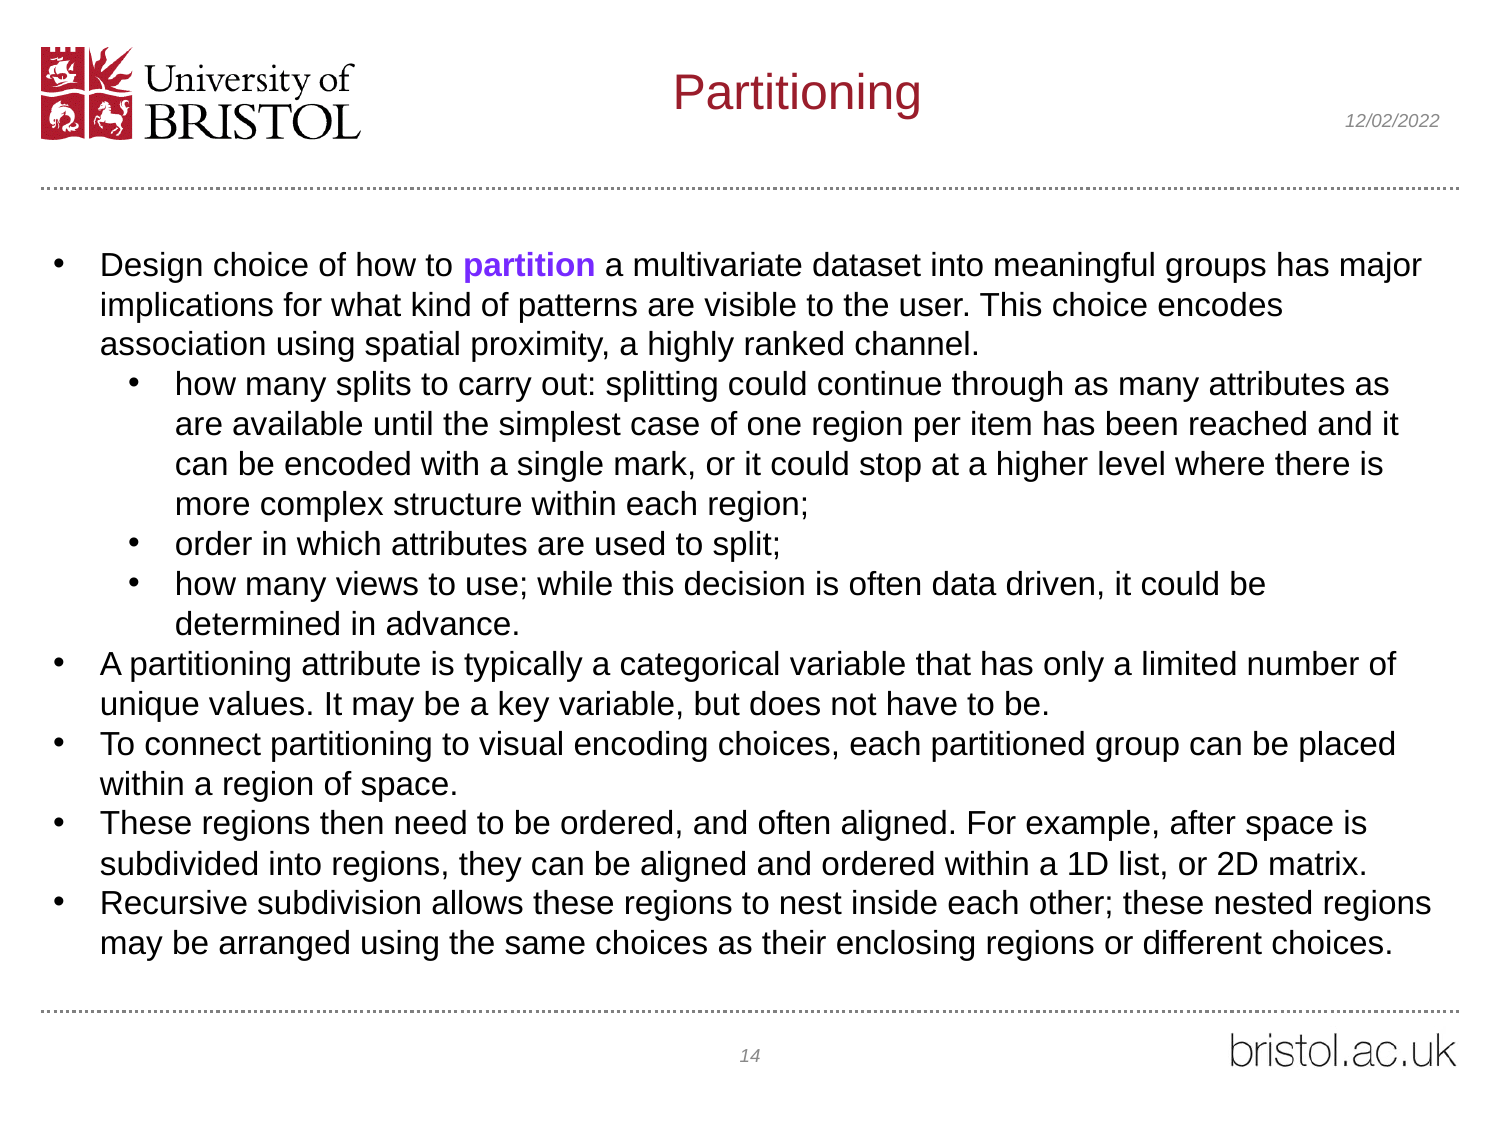

# Partitioning
12/02/2022
Design choice of how to partition a multivariate dataset into meaningful groups has major implications for what kind of patterns are visible to the user. This choice encodes association using spatial proximity, a highly ranked channel.
how many splits to carry out: splitting could continue through as many attributes as are available until the simplest case of one region per item has been reached and it can be encoded with a single mark, or it could stop at a higher level where there is more complex structure within each region;
order in which attributes are used to split;
how many views to use; while this decision is often data driven, it could be determined in advance.
A partitioning attribute is typically a categorical variable that has only a limited number of unique values. It may be a key variable, but does not have to be.
To connect partitioning to visual encoding choices, each partitioned group can be placed within a region of space.
These regions then need to be ordered, and often aligned. For example, after space is subdivided into regions, they can be aligned and ordered within a 1D list, or 2D matrix.
Recursive subdivision allows these regions to nest inside each other; these nested regions may be arranged using the same choices as their enclosing regions or different choices.

14